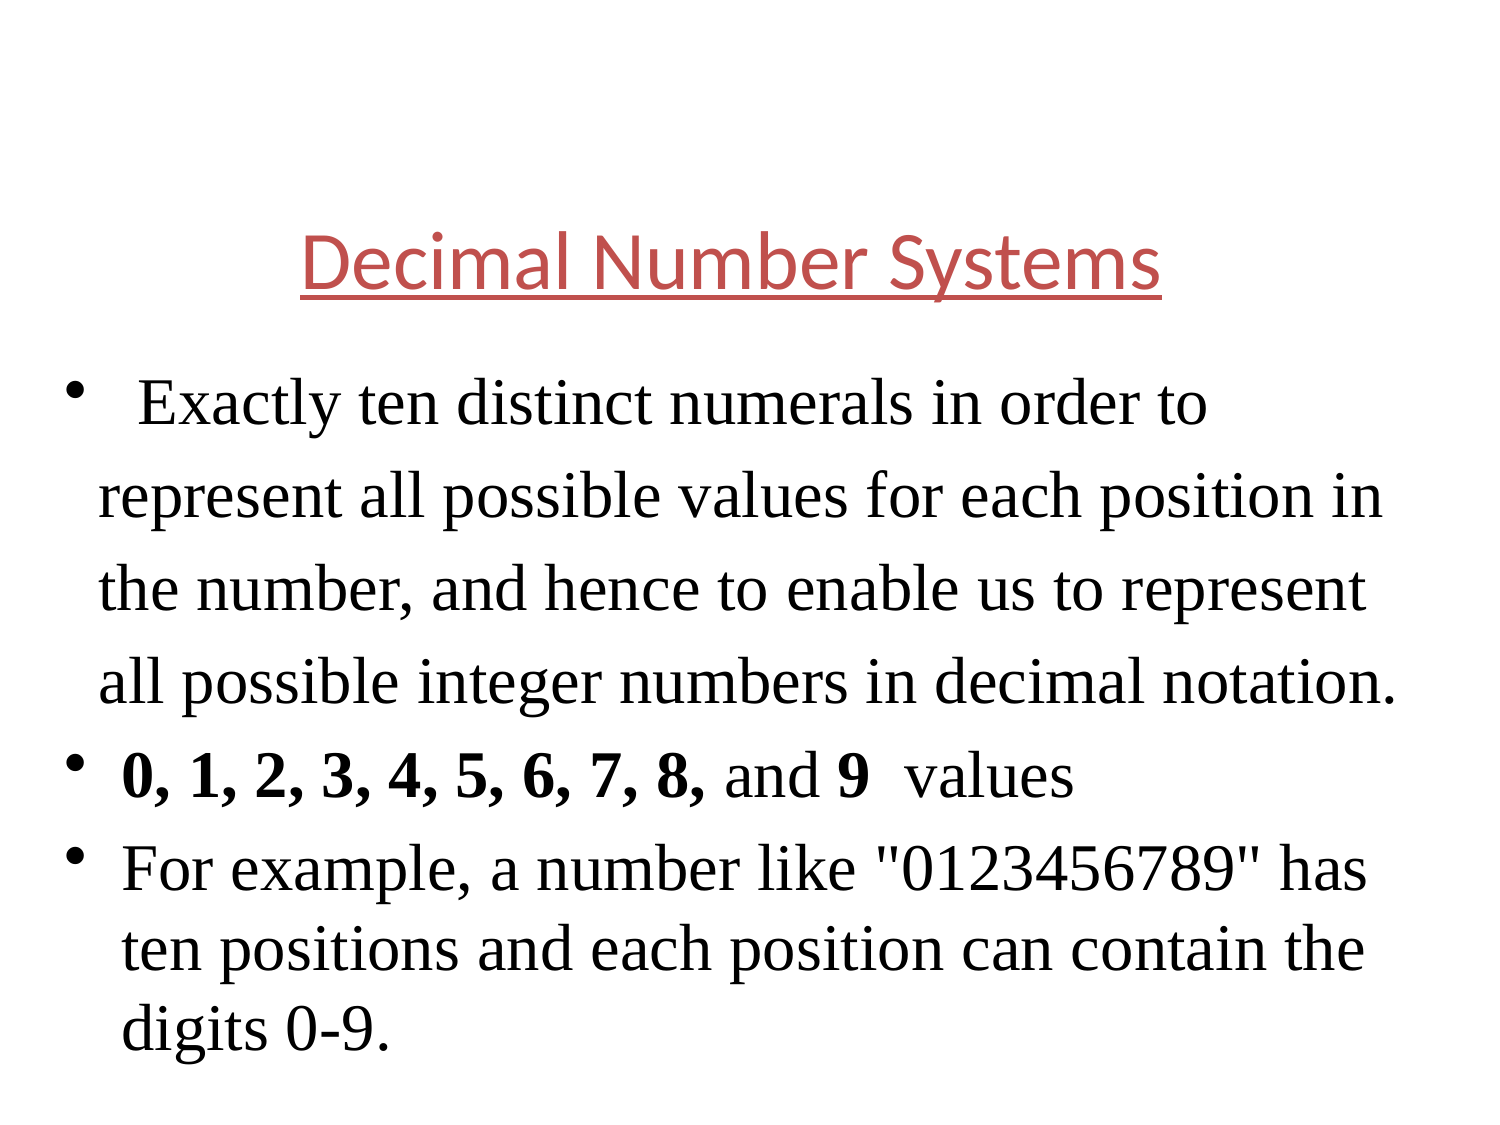

Decimal Number Systems
 Exactly ten distinct numerals in order to
  represent all possible values for each position in
  the number, and hence to enable us to represent
  all possible integer numbers in decimal notation.
0, 1, 2, 3, 4, 5, 6, 7, 8, and 9  values
For example, a number like "0123456789" has ten positions and each position can contain the digits 0-9.